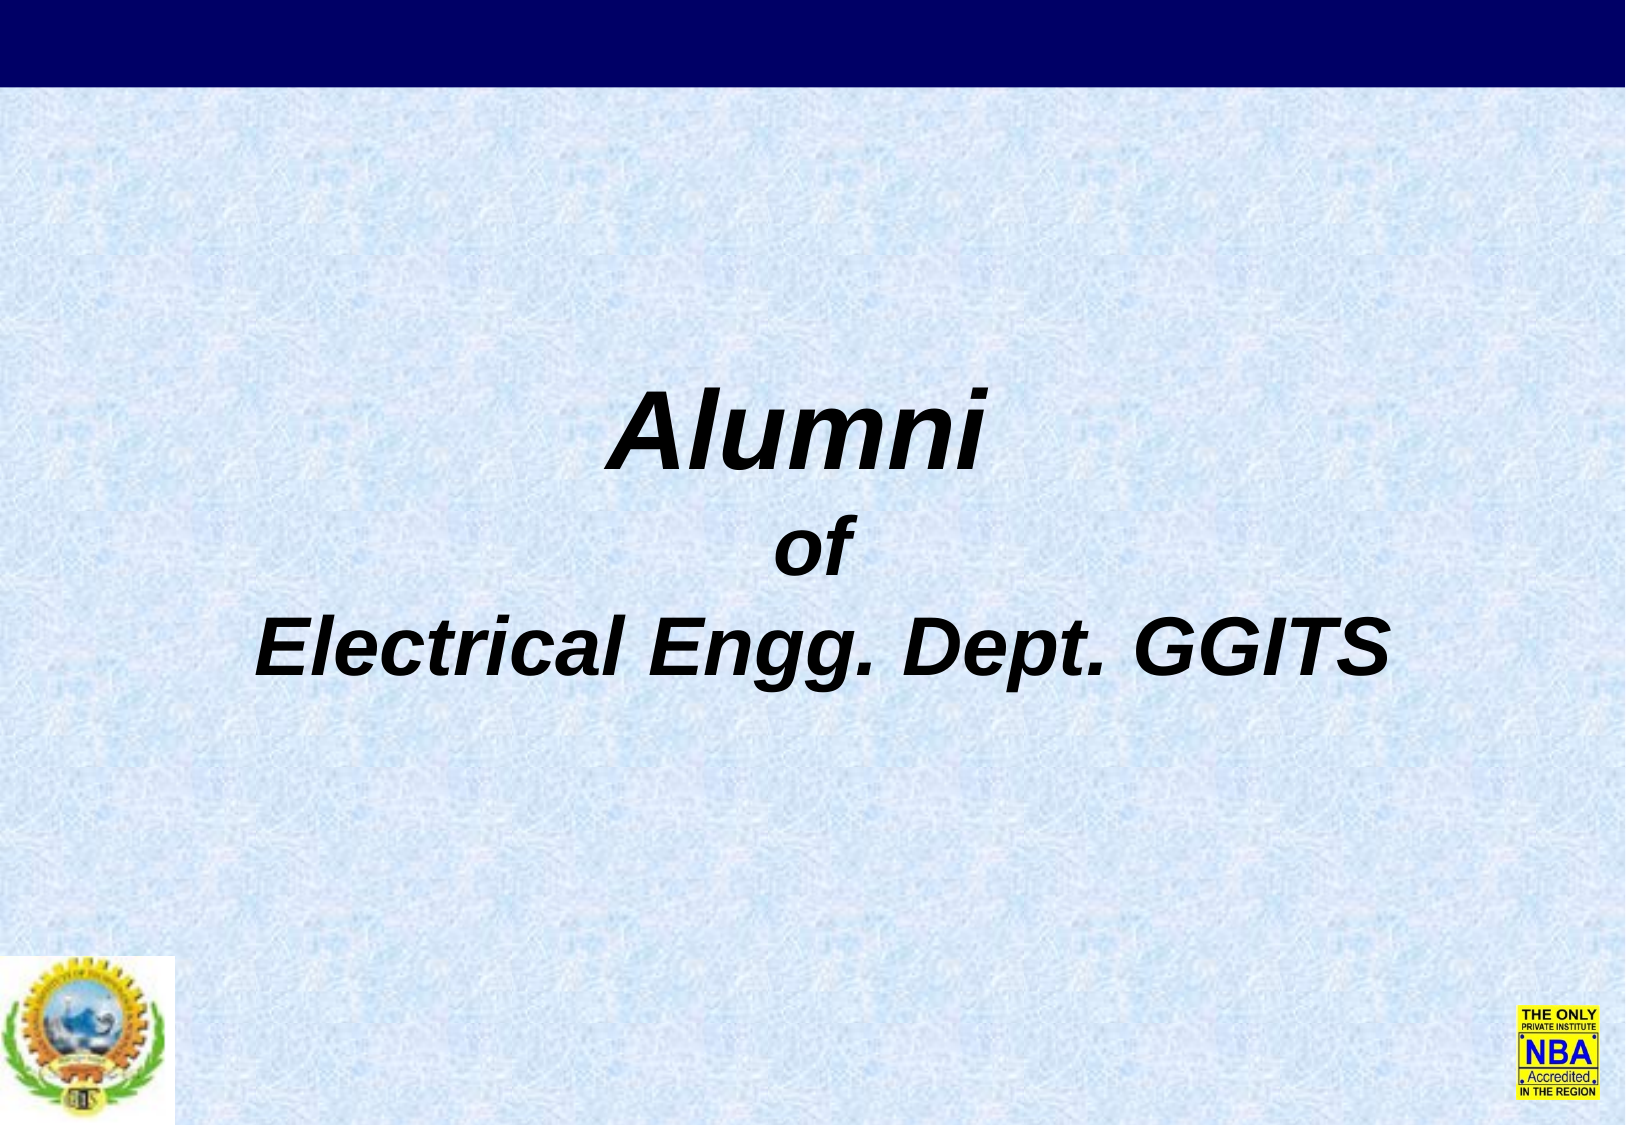

# Alumni of Electrical Engg. Dept. GGITS